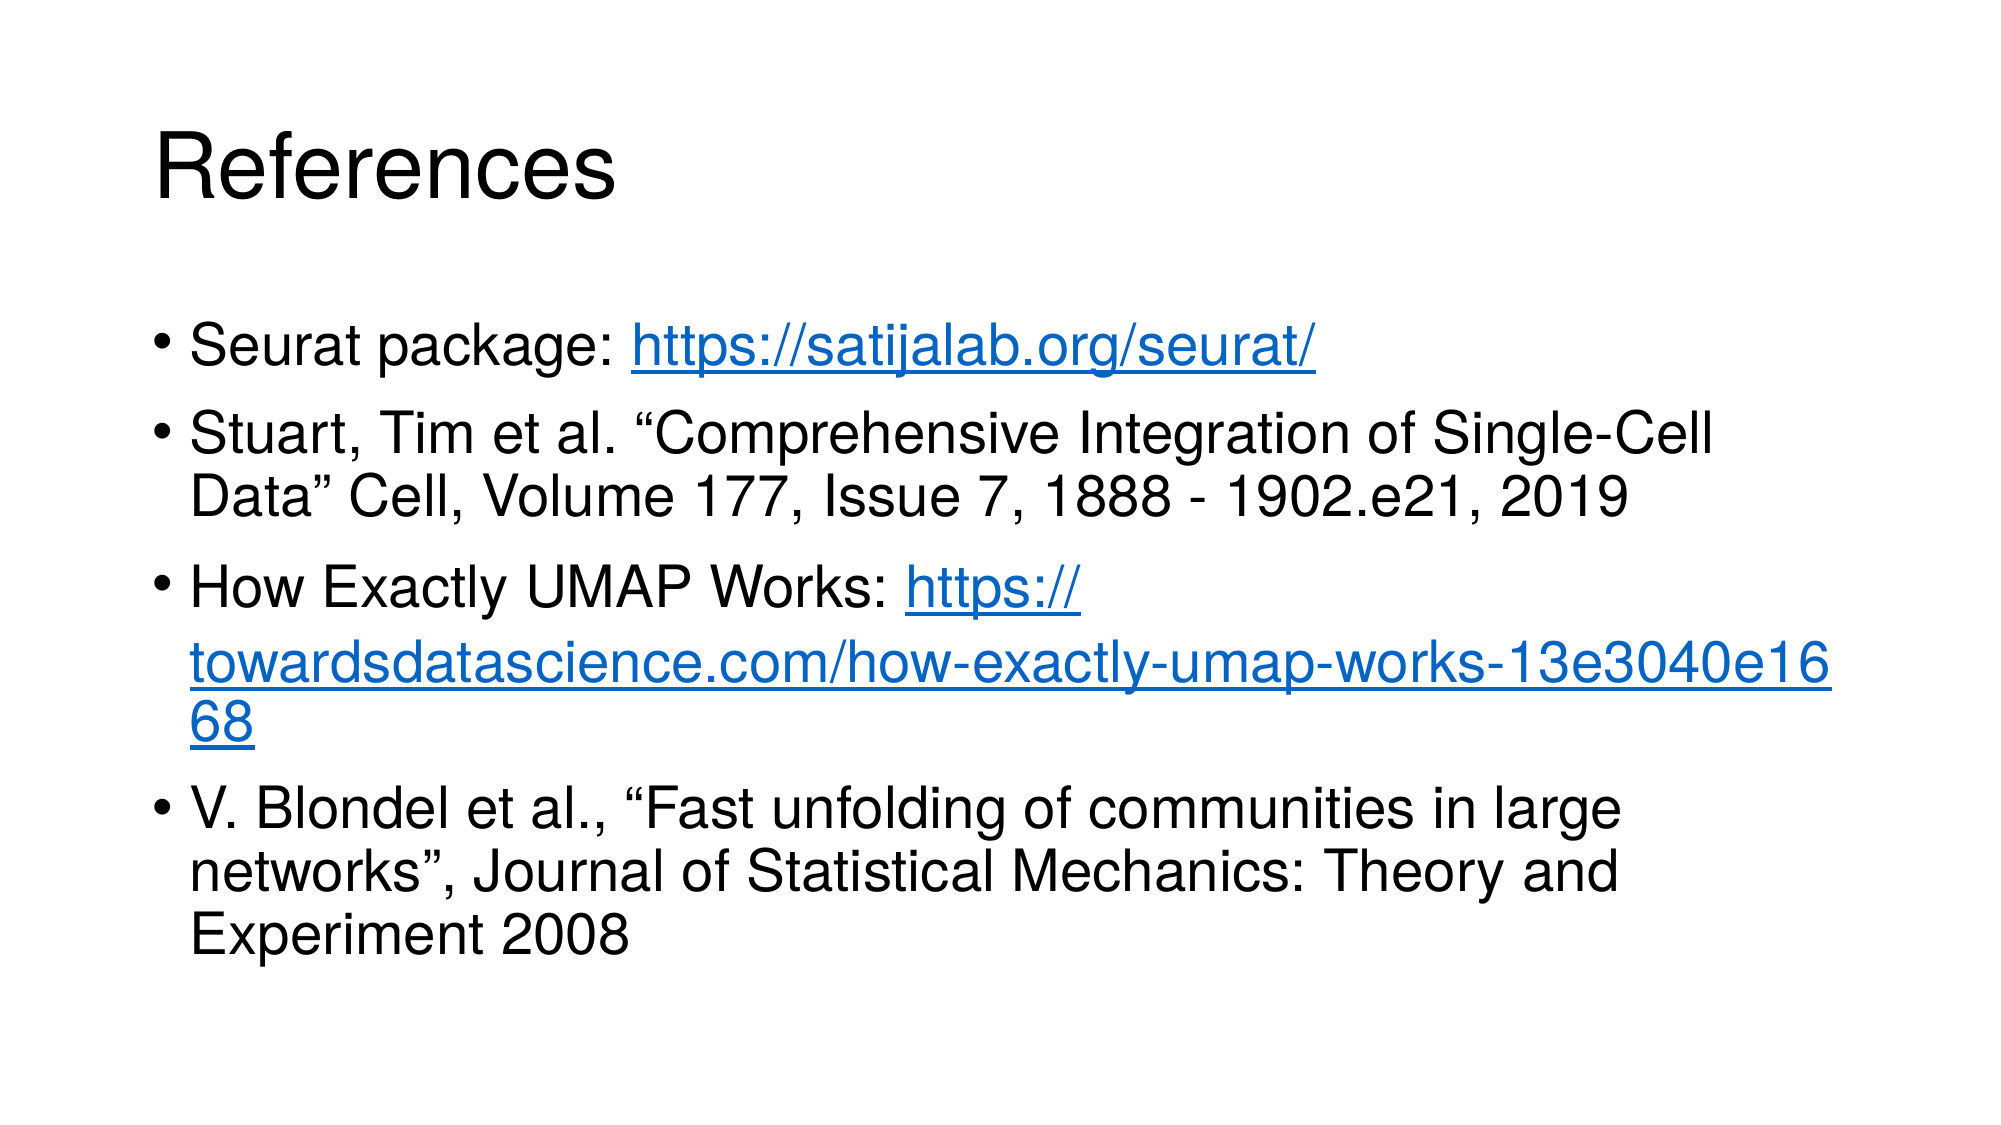

# References
Seurat package: https://satijalab.org/seurat/
Stuart, Tim et al. “Comprehensive Integration of Single-Cell Data” Cell, Volume 177, Issue 7, 1888 - 1902.e21, 2019
How Exactly UMAP Works: https://towardsdatascience.com/how-exactly-umap-works-13e3040e1668
V. Blondel et al., “Fast unfolding of communities in large networks”, Journal of Statistical Mechanics: Theory and Experiment 2008